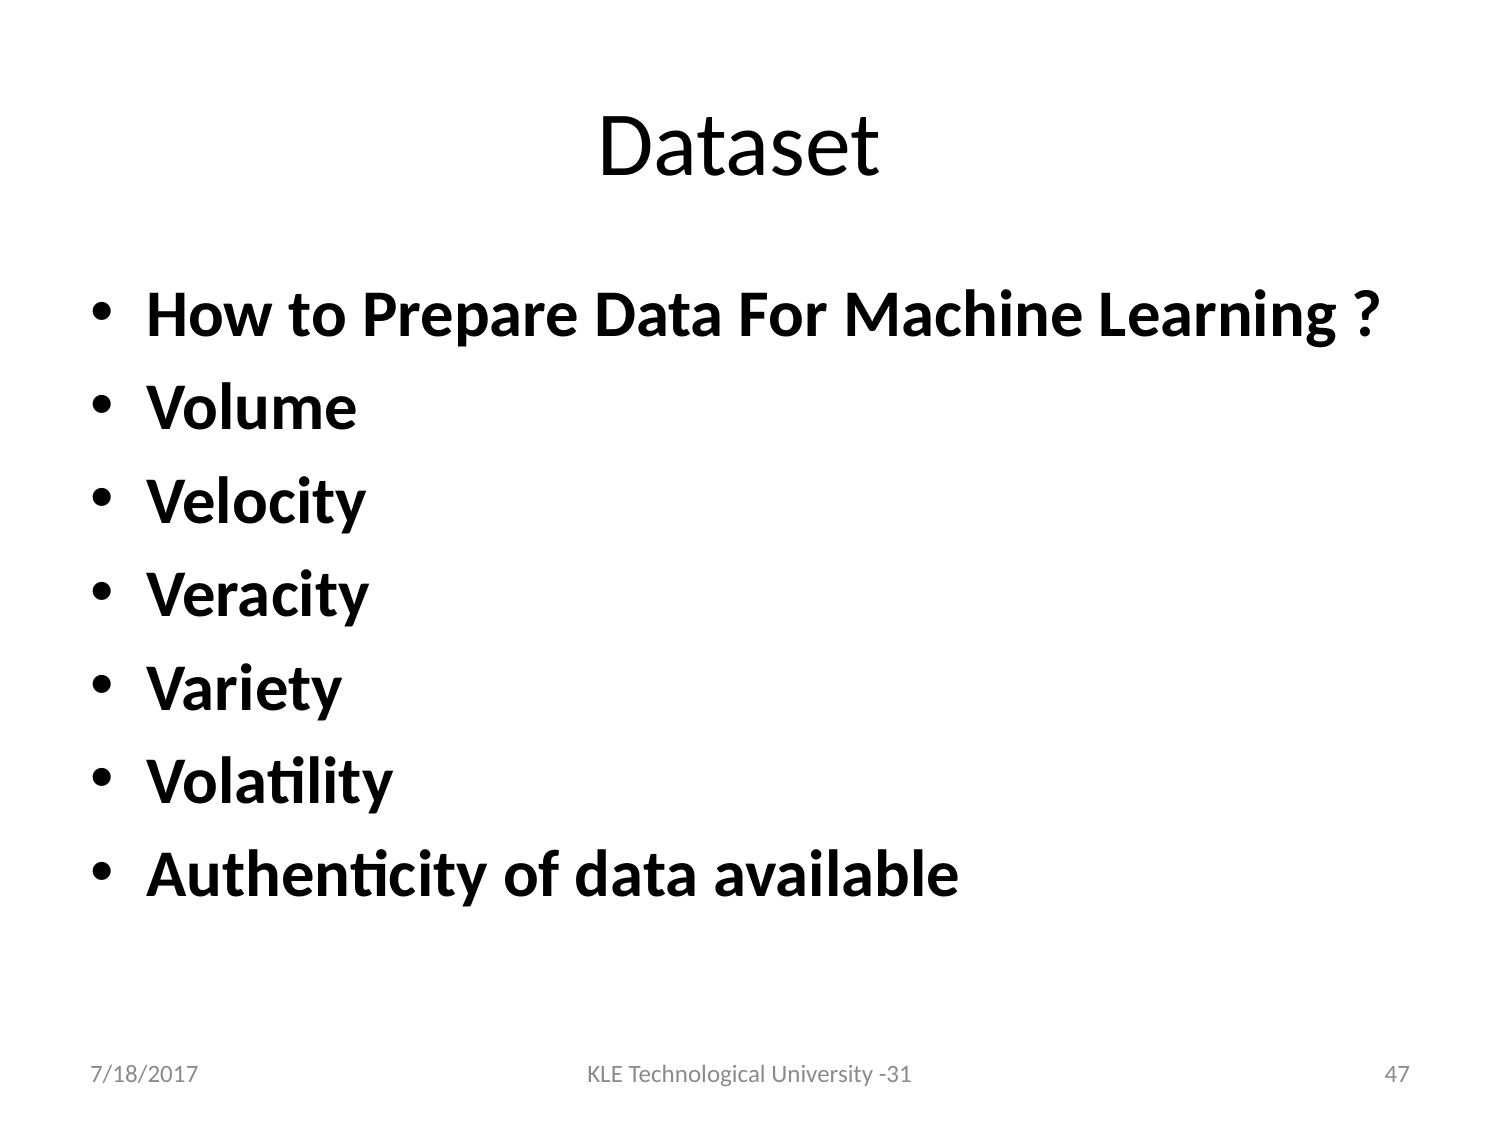

# Dataset
How to Prepare Data For Machine Learning ?
Volume
Velocity
Veracity
Variety
Volatility
Authenticity of data available

7/18/2017
KLE Technological University -31
47